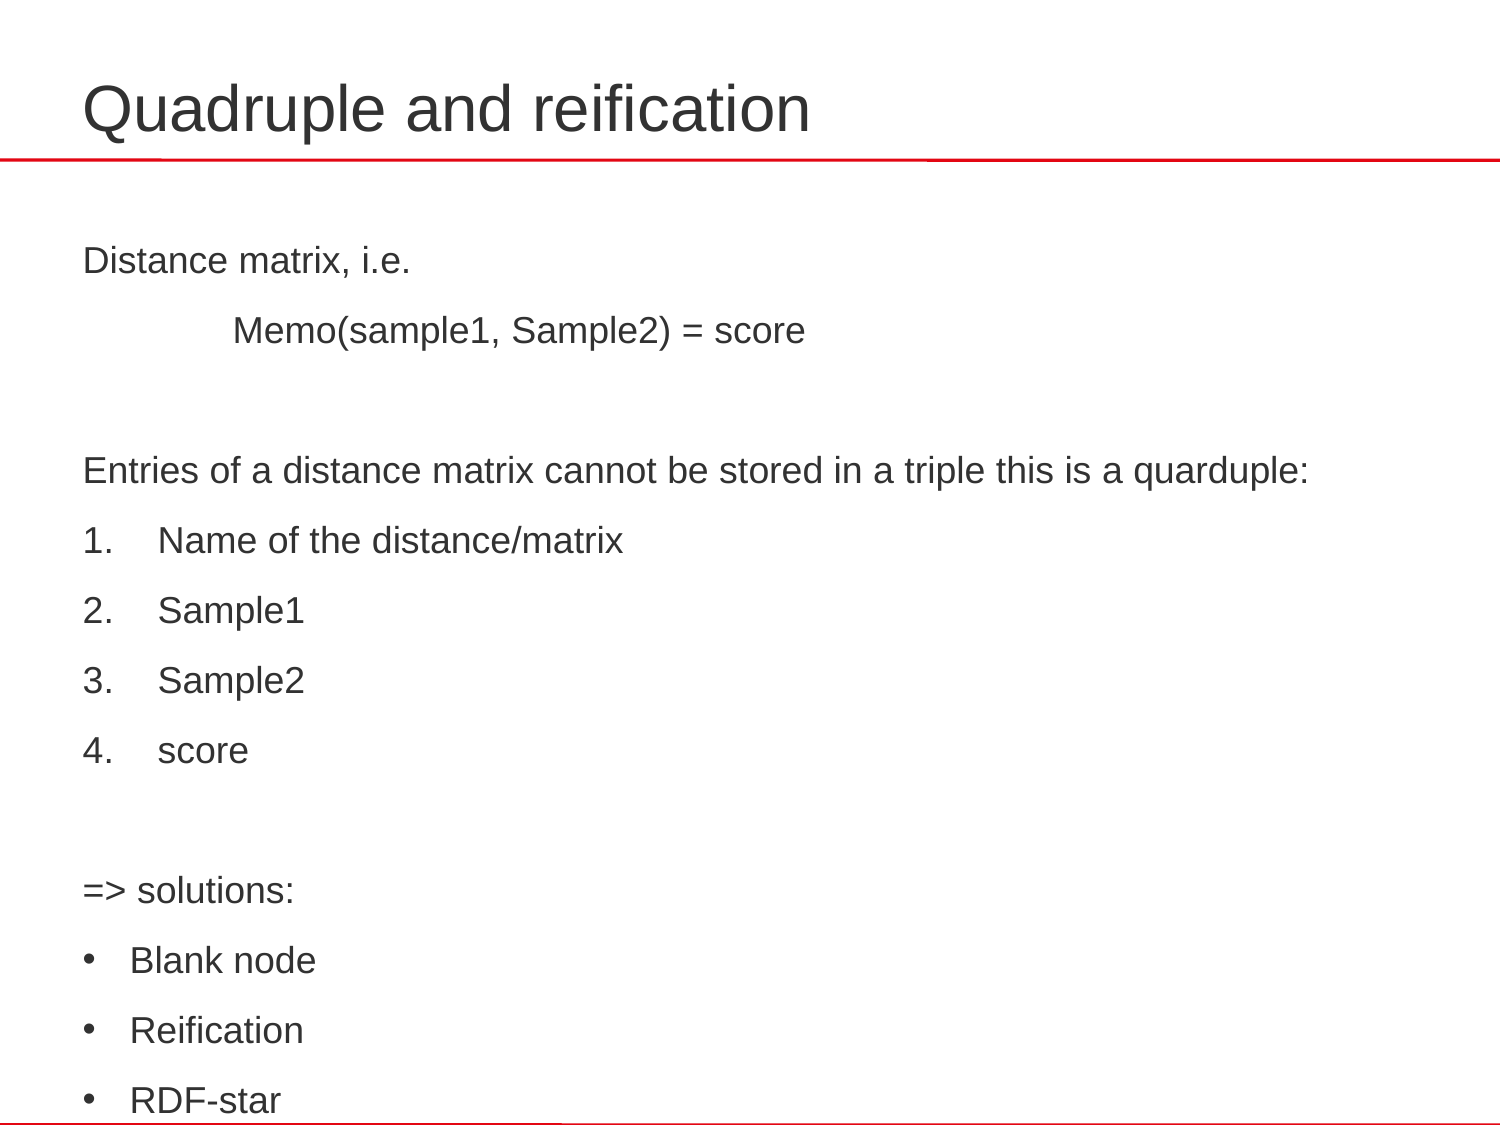

# Quadruple and reification
Distance matrix, i.e.
	Memo(sample1, Sample2) = score

Entries of a distance matrix cannot be stored in a triple this is a quarduple:
Name of the distance/matrix
Sample1
Sample2
score

=> solutions:
Blank node
Reification
RDF-star